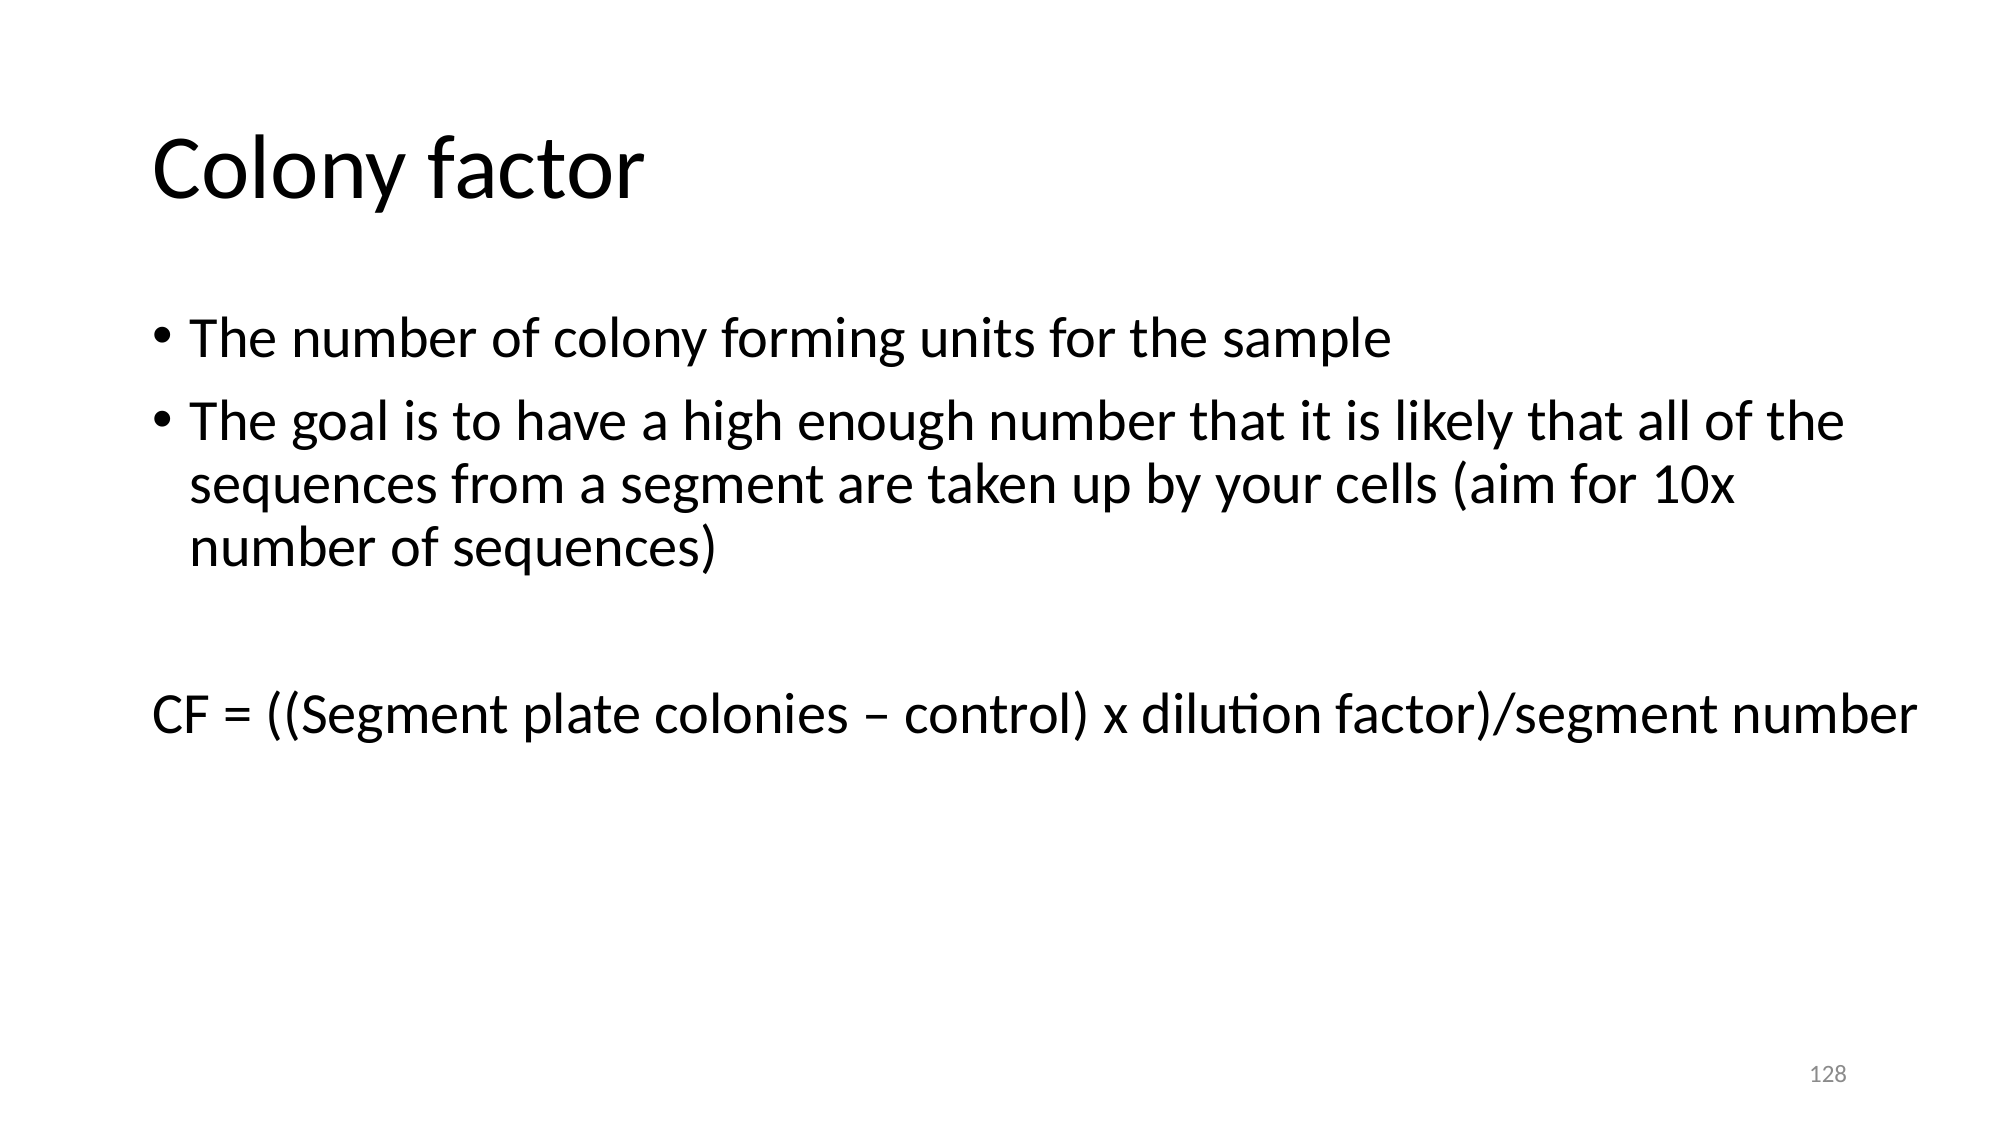

# Colony factor
The number of colony forming units for the sample
The goal is to have a high enough number that it is likely that all of the sequences from a segment are taken up by your cells (aim for 10x number of sequences)

CF = ((Segment plate colonies – control) x dilution factor)/segment number
128